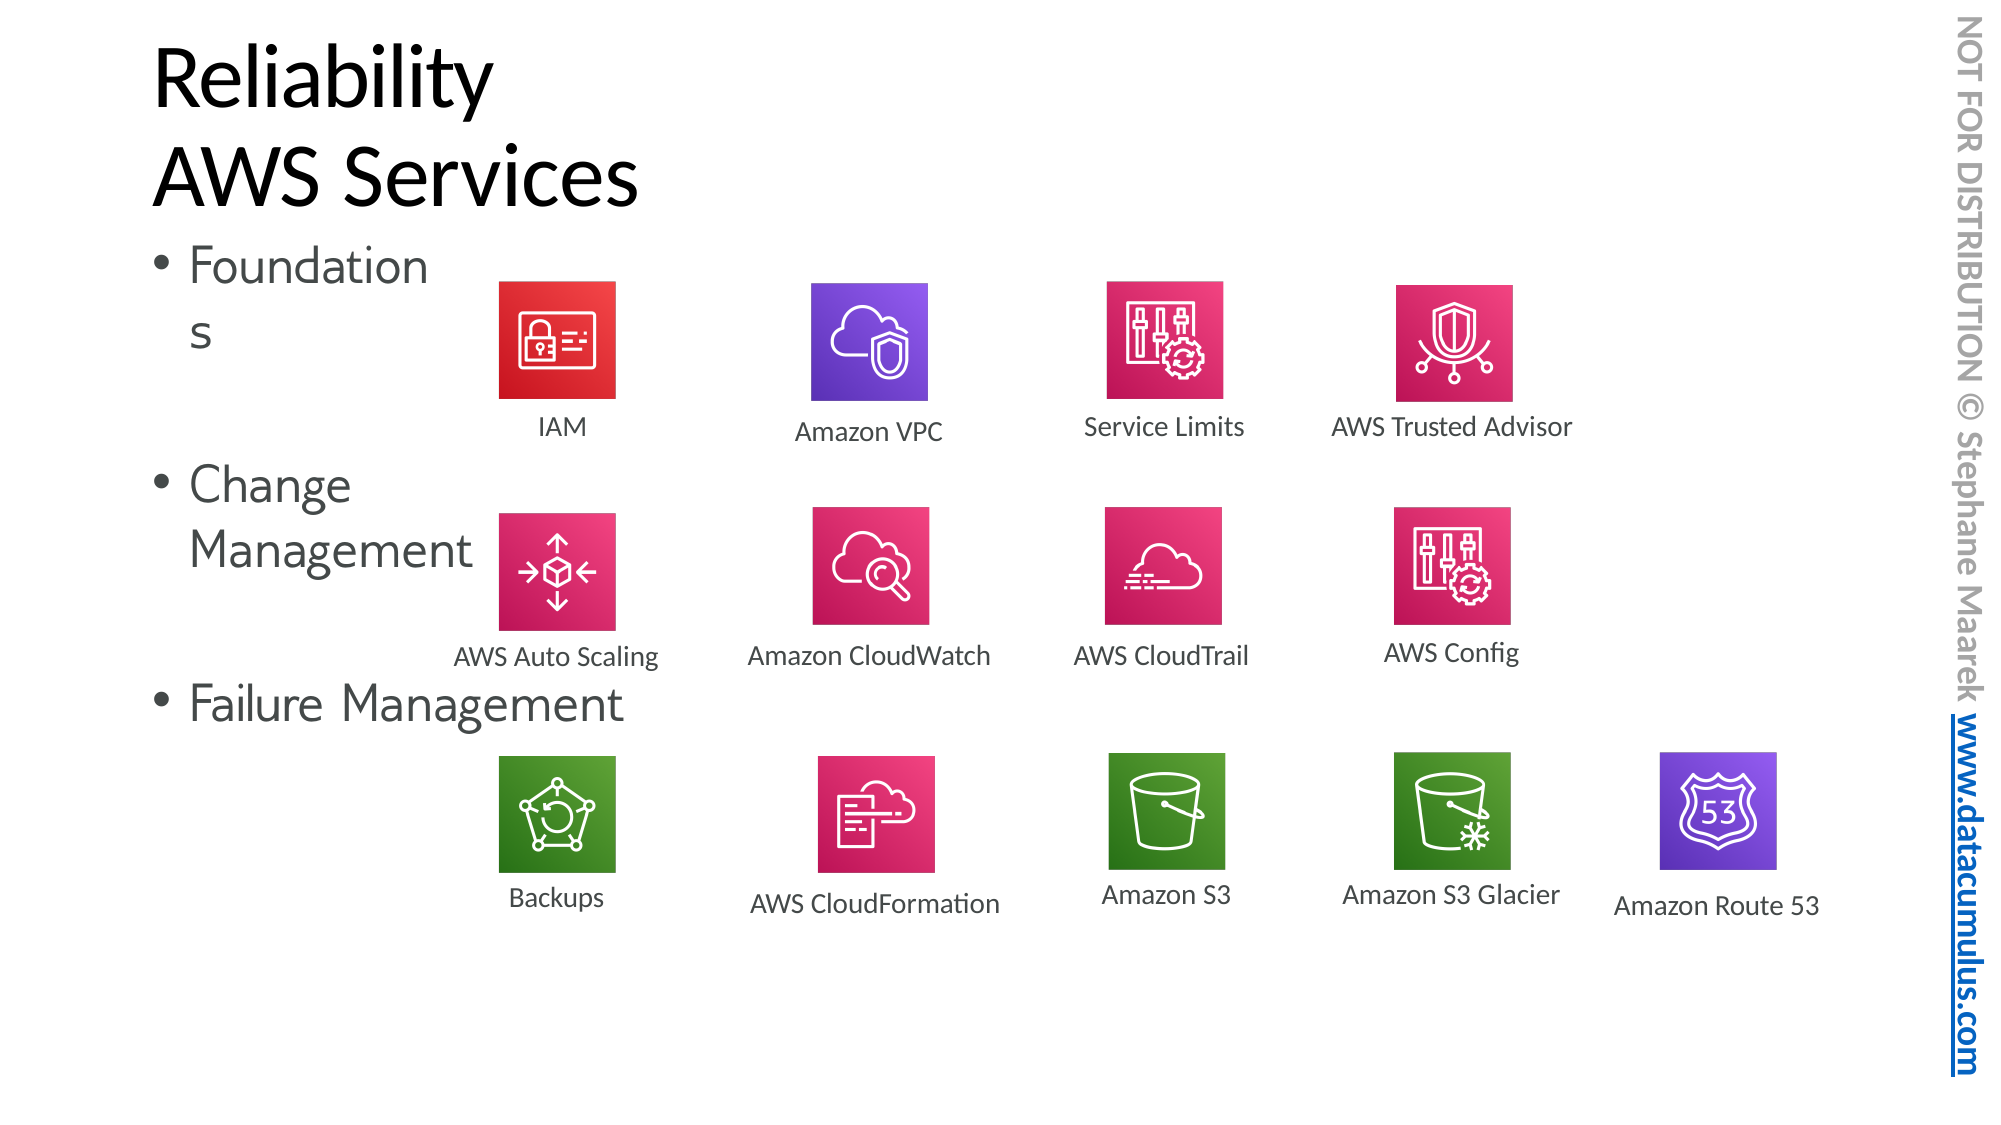

# Reliability  AWS Services
NOT FOR DISTRIBUTION © Stephane Maarek www.datacumulus.com
Foundations

IAM
Change Management
Service Limits
AWS Trusted Advisor
Amazon VPC

AWS Config
Amazon CloudWatch
AWS CloudTrail
AWS Auto Scaling
Failure Management

Amazon S3
Amazon S3 Glacier
Backups
AWS CloudFormation
Amazon Route 53
© Stephane Maarek